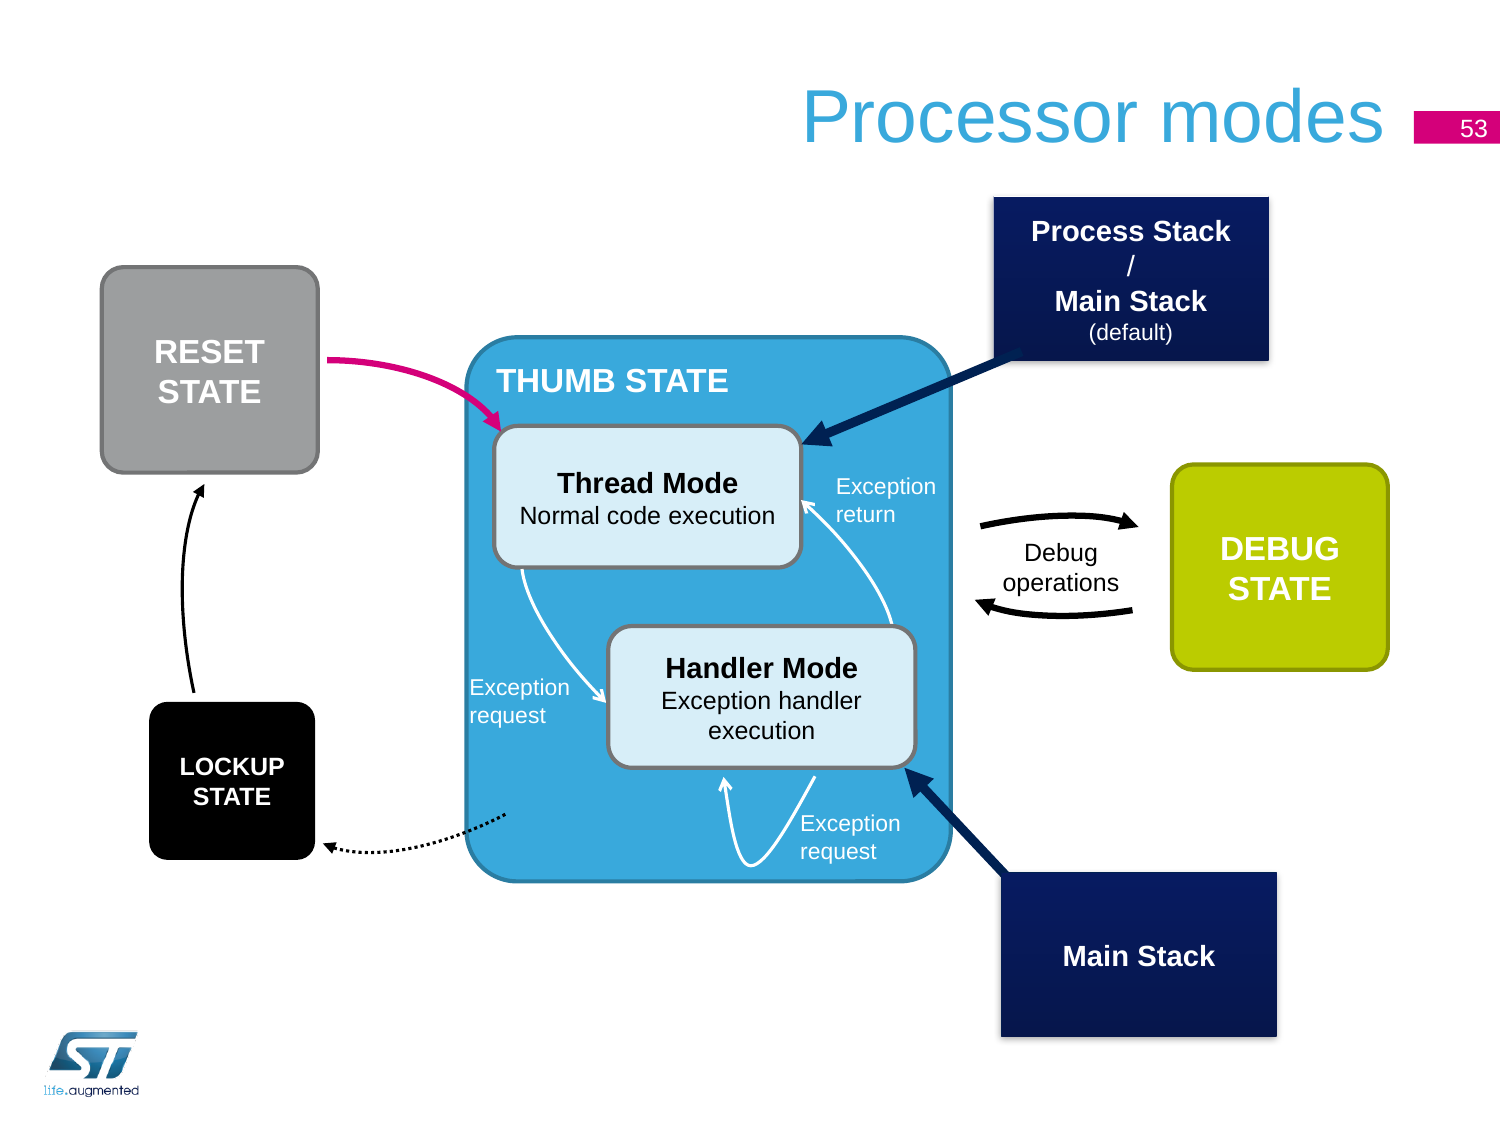

# Processor modes
Process Stack
/
Main Stack
(default)
RESET
STATE
THUMB STATE

Thread Mode
Normal code execution
DEBUG STATE
Exception return

Debug
operations

Handler Mode
Exception handler execution

Exception request
LOCKUP STATE
Exception request

Main Stack
53